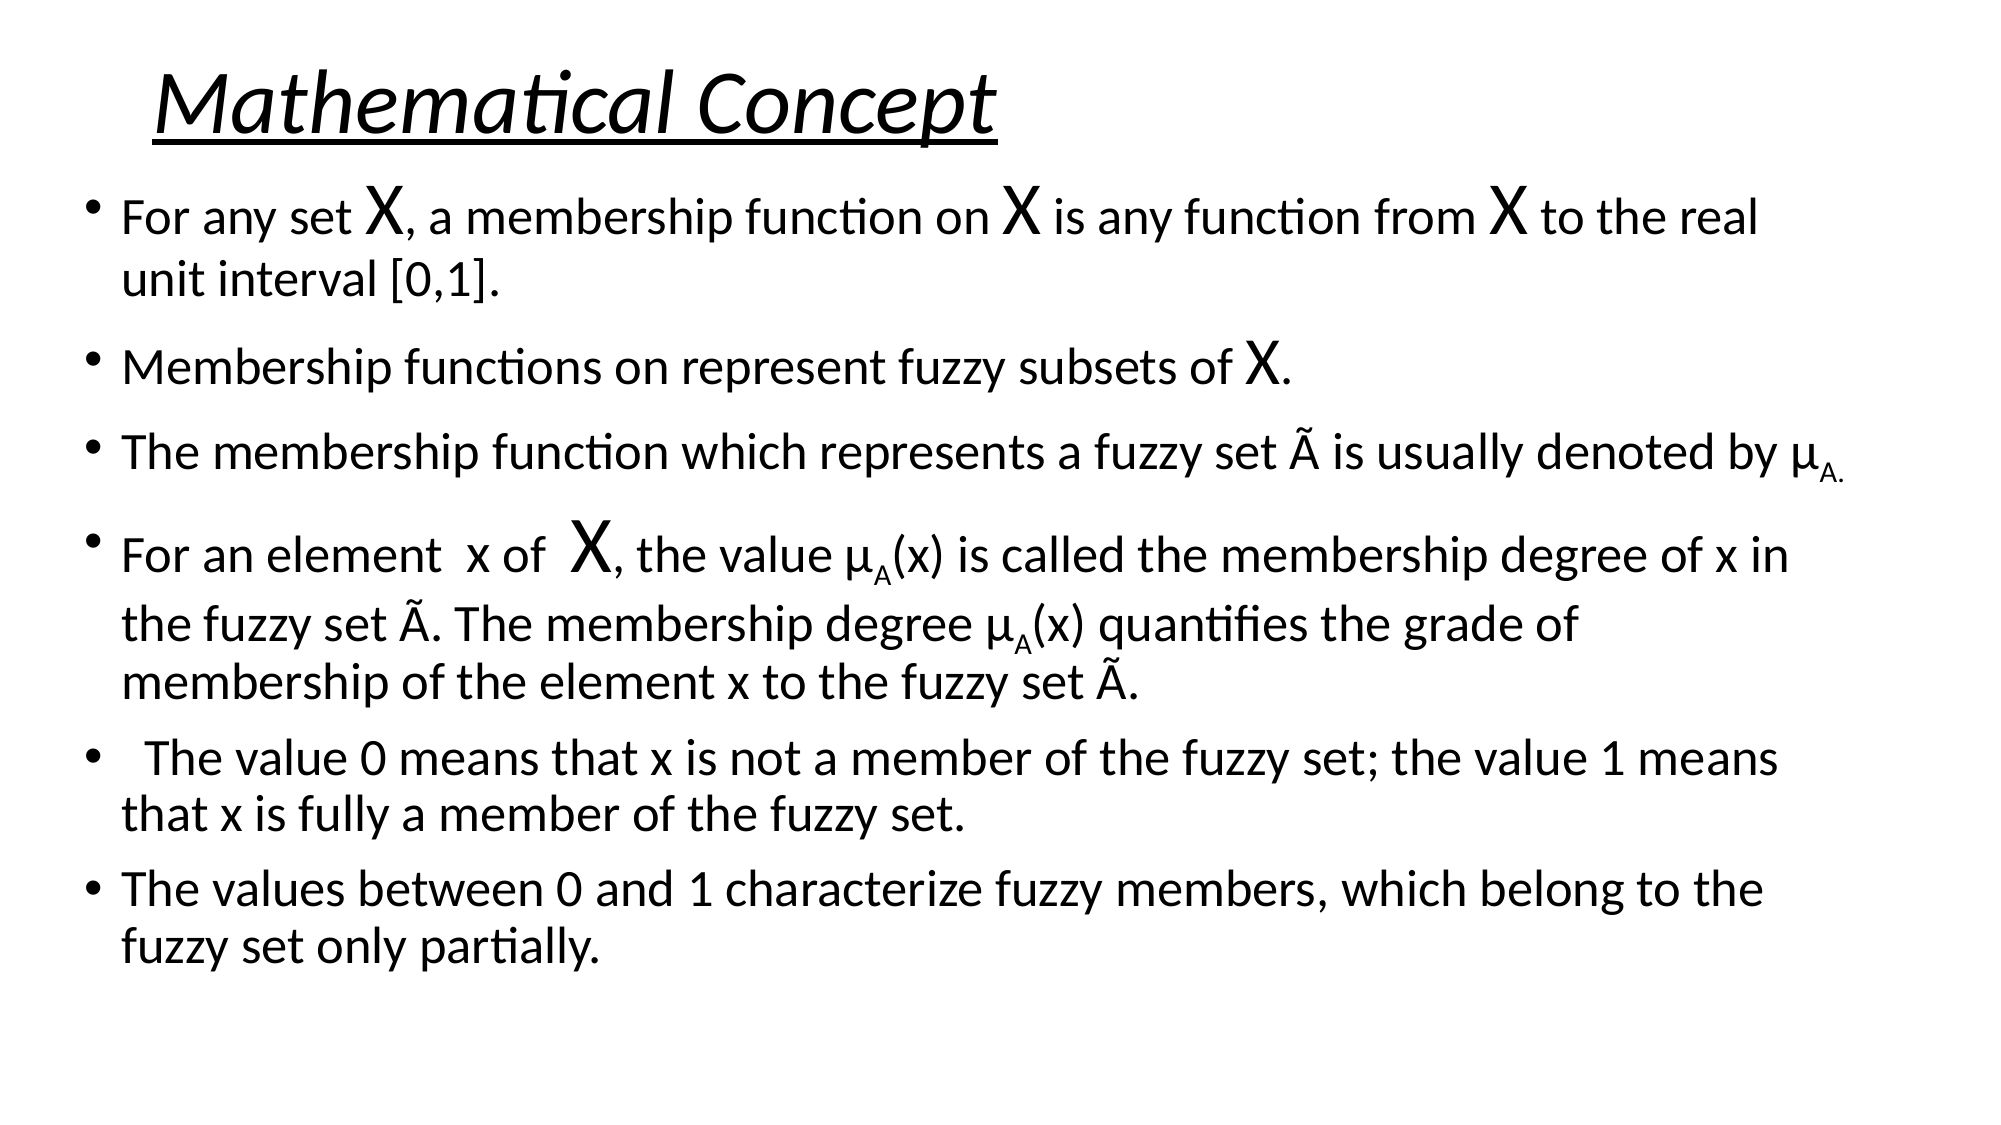

# Mathematical Concept
For any set X, a membership function on X is any function from X to the real unit interval [0,1].
Membership functions on represent fuzzy subsets of X.
The membership function which represents a fuzzy set Ã is usually denoted by µA.
For an element  x of  X, the value µA(x) is called the membership degree of x in the fuzzy set Ã. The membership degree µA(x) quantifies the grade of membership of the element x to the fuzzy set Ã.
  The value 0 means that x is not a member of the fuzzy set; the value 1 means that x is fully a member of the fuzzy set.
The values between 0 and 1 characterize fuzzy members, which belong to the fuzzy set only partially.